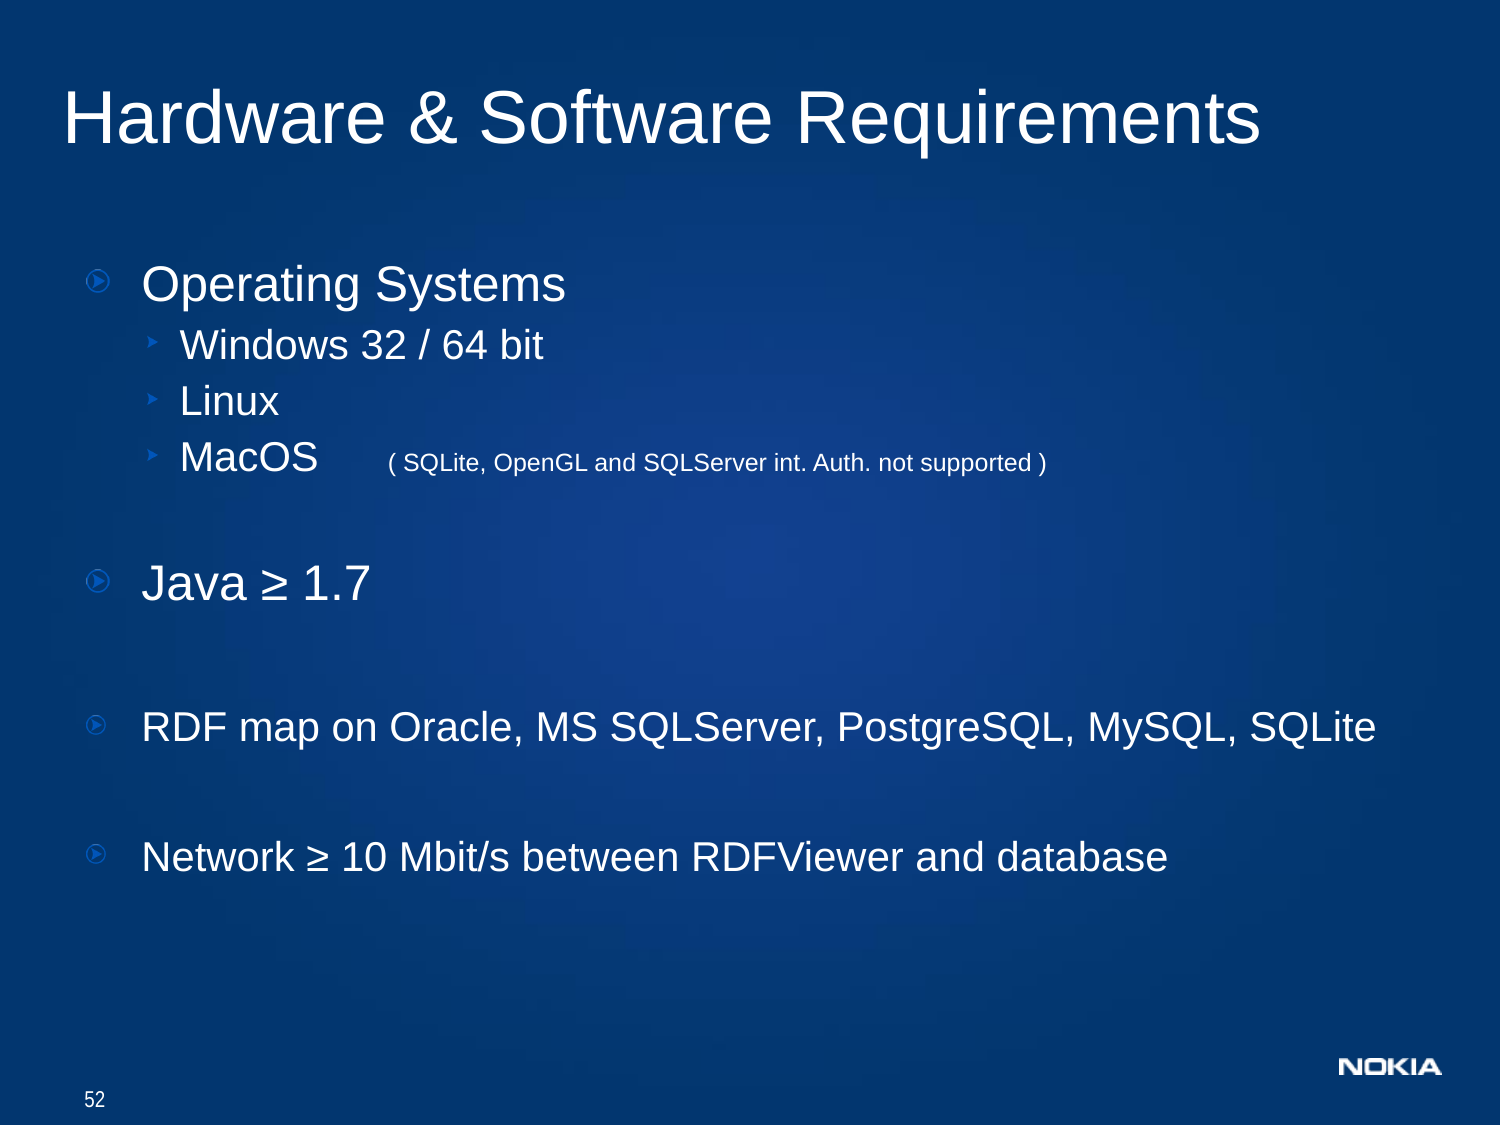

# Hardware & Software Requirements
Operating Systems
Windows 32 / 64 bit
Linux
MacOS      ( SQLite, OpenGL and SQLServer int. Auth. not supported )

Java ≥ 1.7

RDF map on Oracle, MS SQLServer, PostgreSQL, MySQL, SQLite

Network ≥ 10 Mbit/s between RDFViewer and database

52